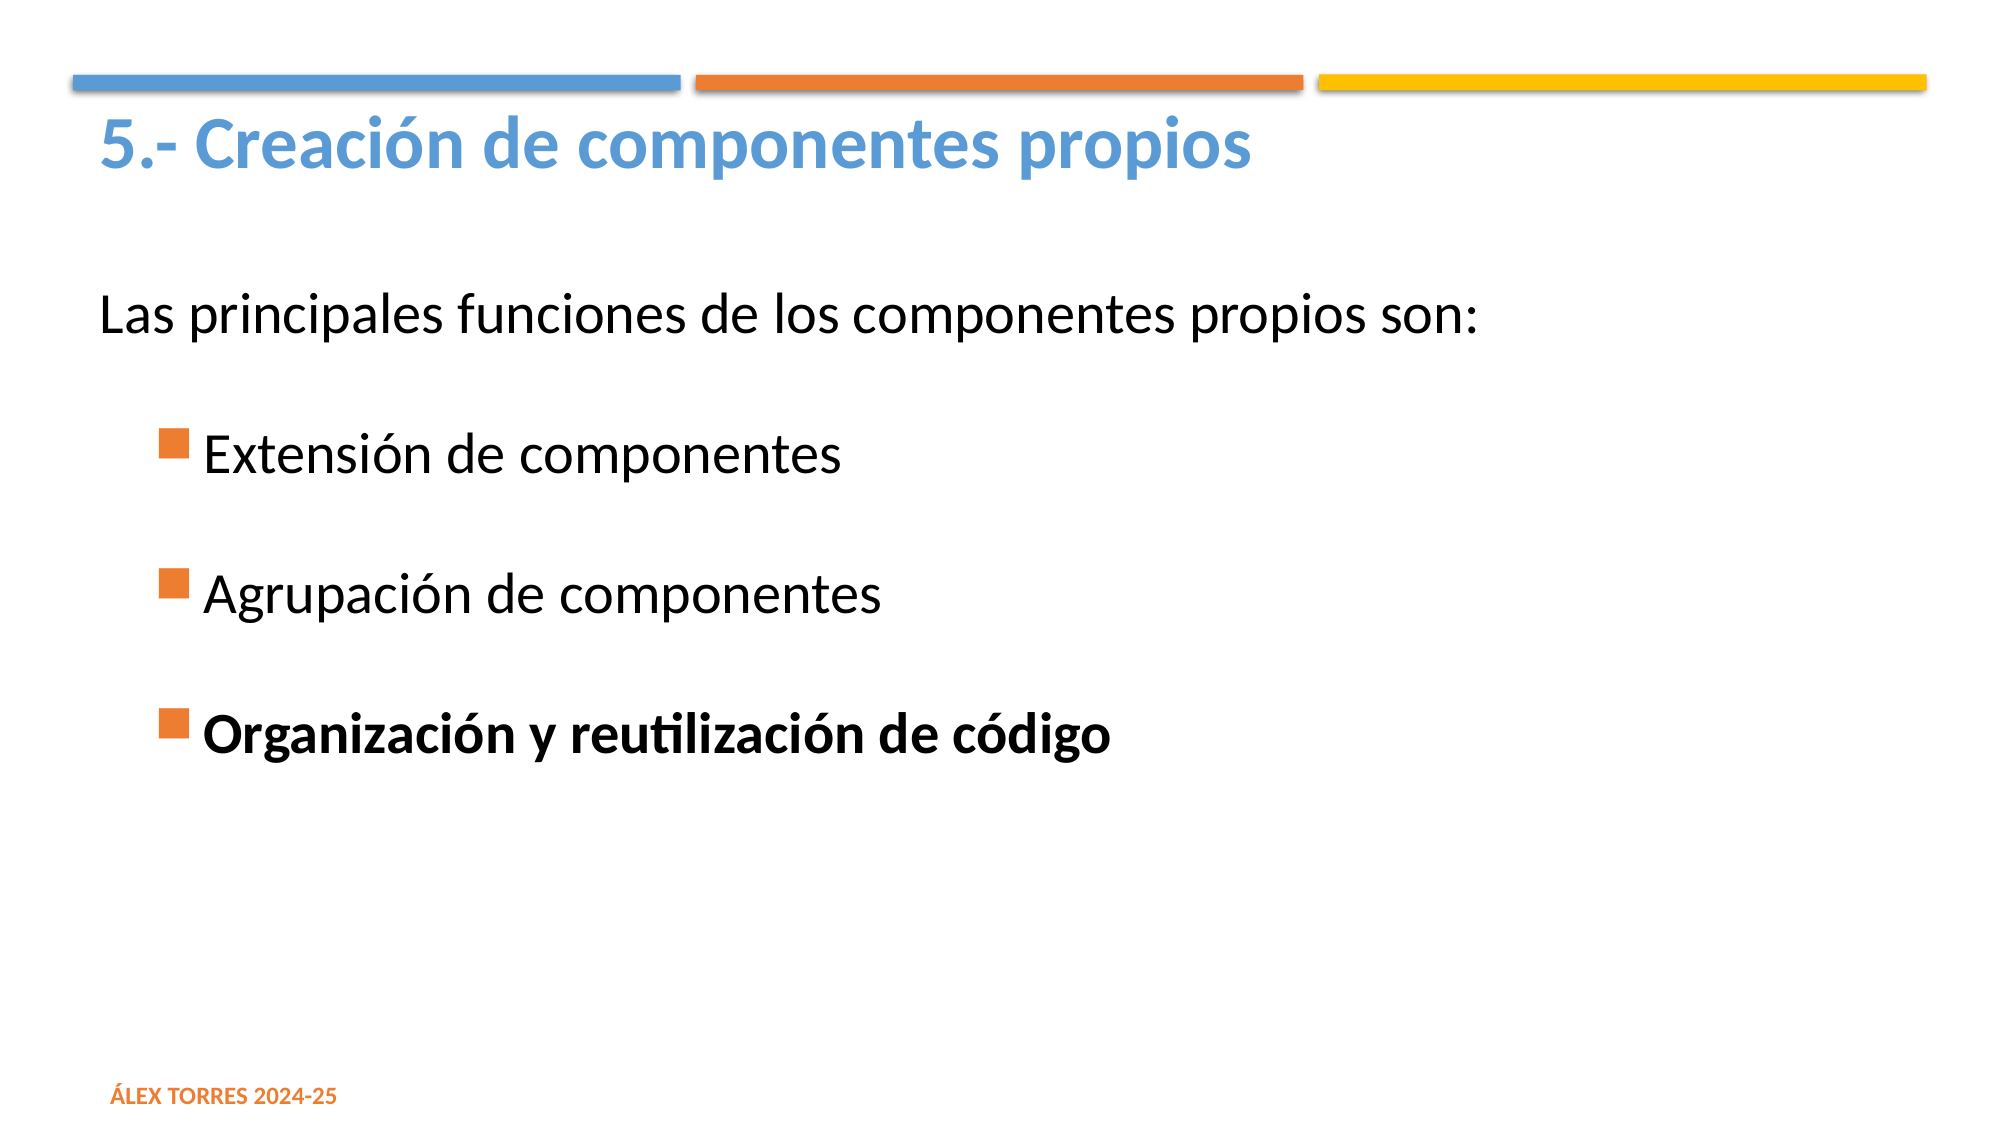

5.- Creación de componentes propios

Las principales funciones de los componentes propios son:

Extensión de componentes

Agrupación de componentes

Organización y reutilización de código